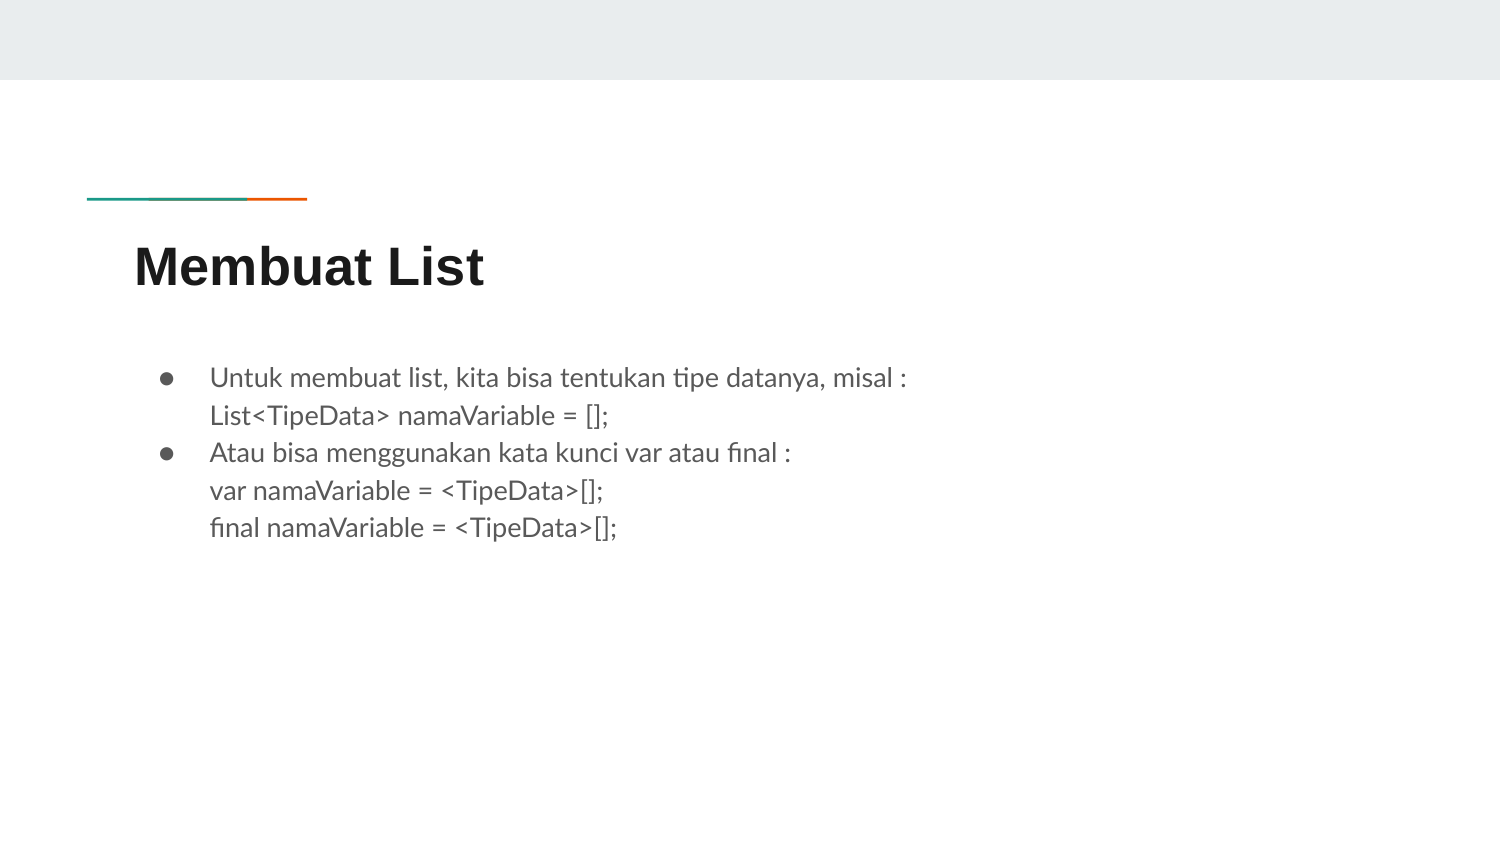

# Membuat List
Untuk membuat list, kita bisa tentukan tipe datanya, misal :
List<TipeData> namaVariable = [];
Atau bisa menggunakan kata kunci var atau final :
var namaVariable = <TipeData>[];
final namaVariable = <TipeData>[];